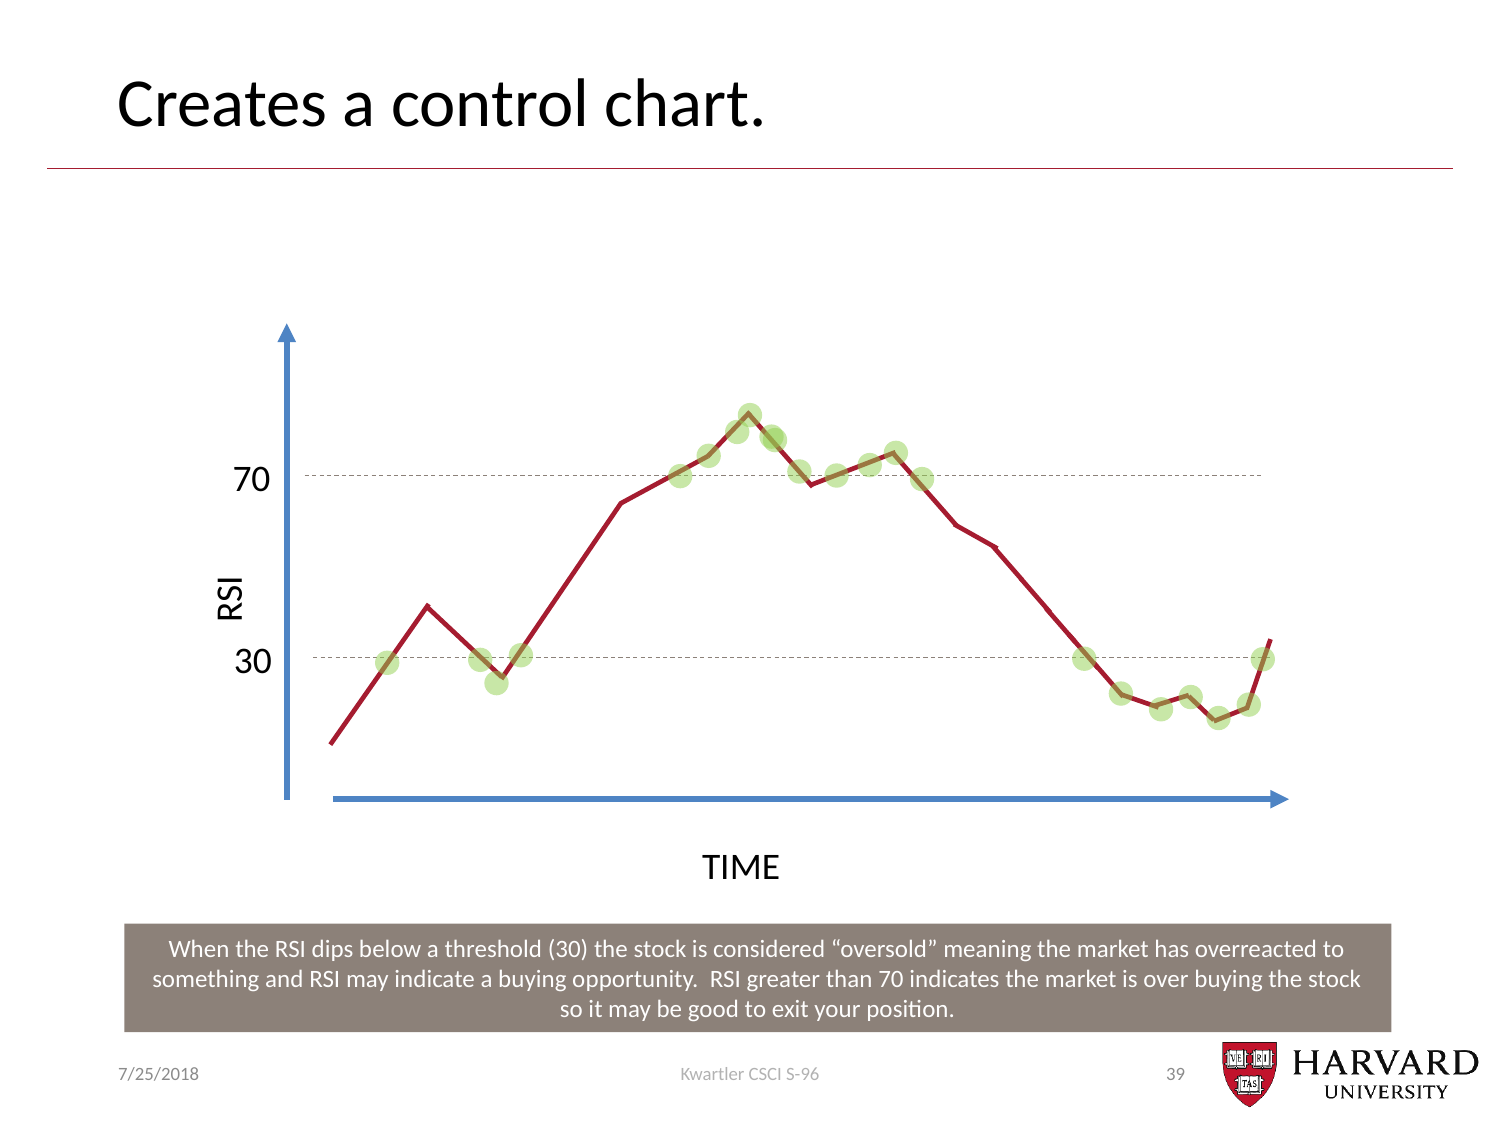

# Creates a control chart.

70

RSI
30

TIME
When the RSI dips below a threshold (30) the stock is considered “oversold” meaning the market has overreacted to something and RSI may indicate a buying opportunity.  RSI greater than 70 indicates the market is over buying the stock so it may be good to exit your position.
7/25/2018
Kwartler CSCI S-96
39